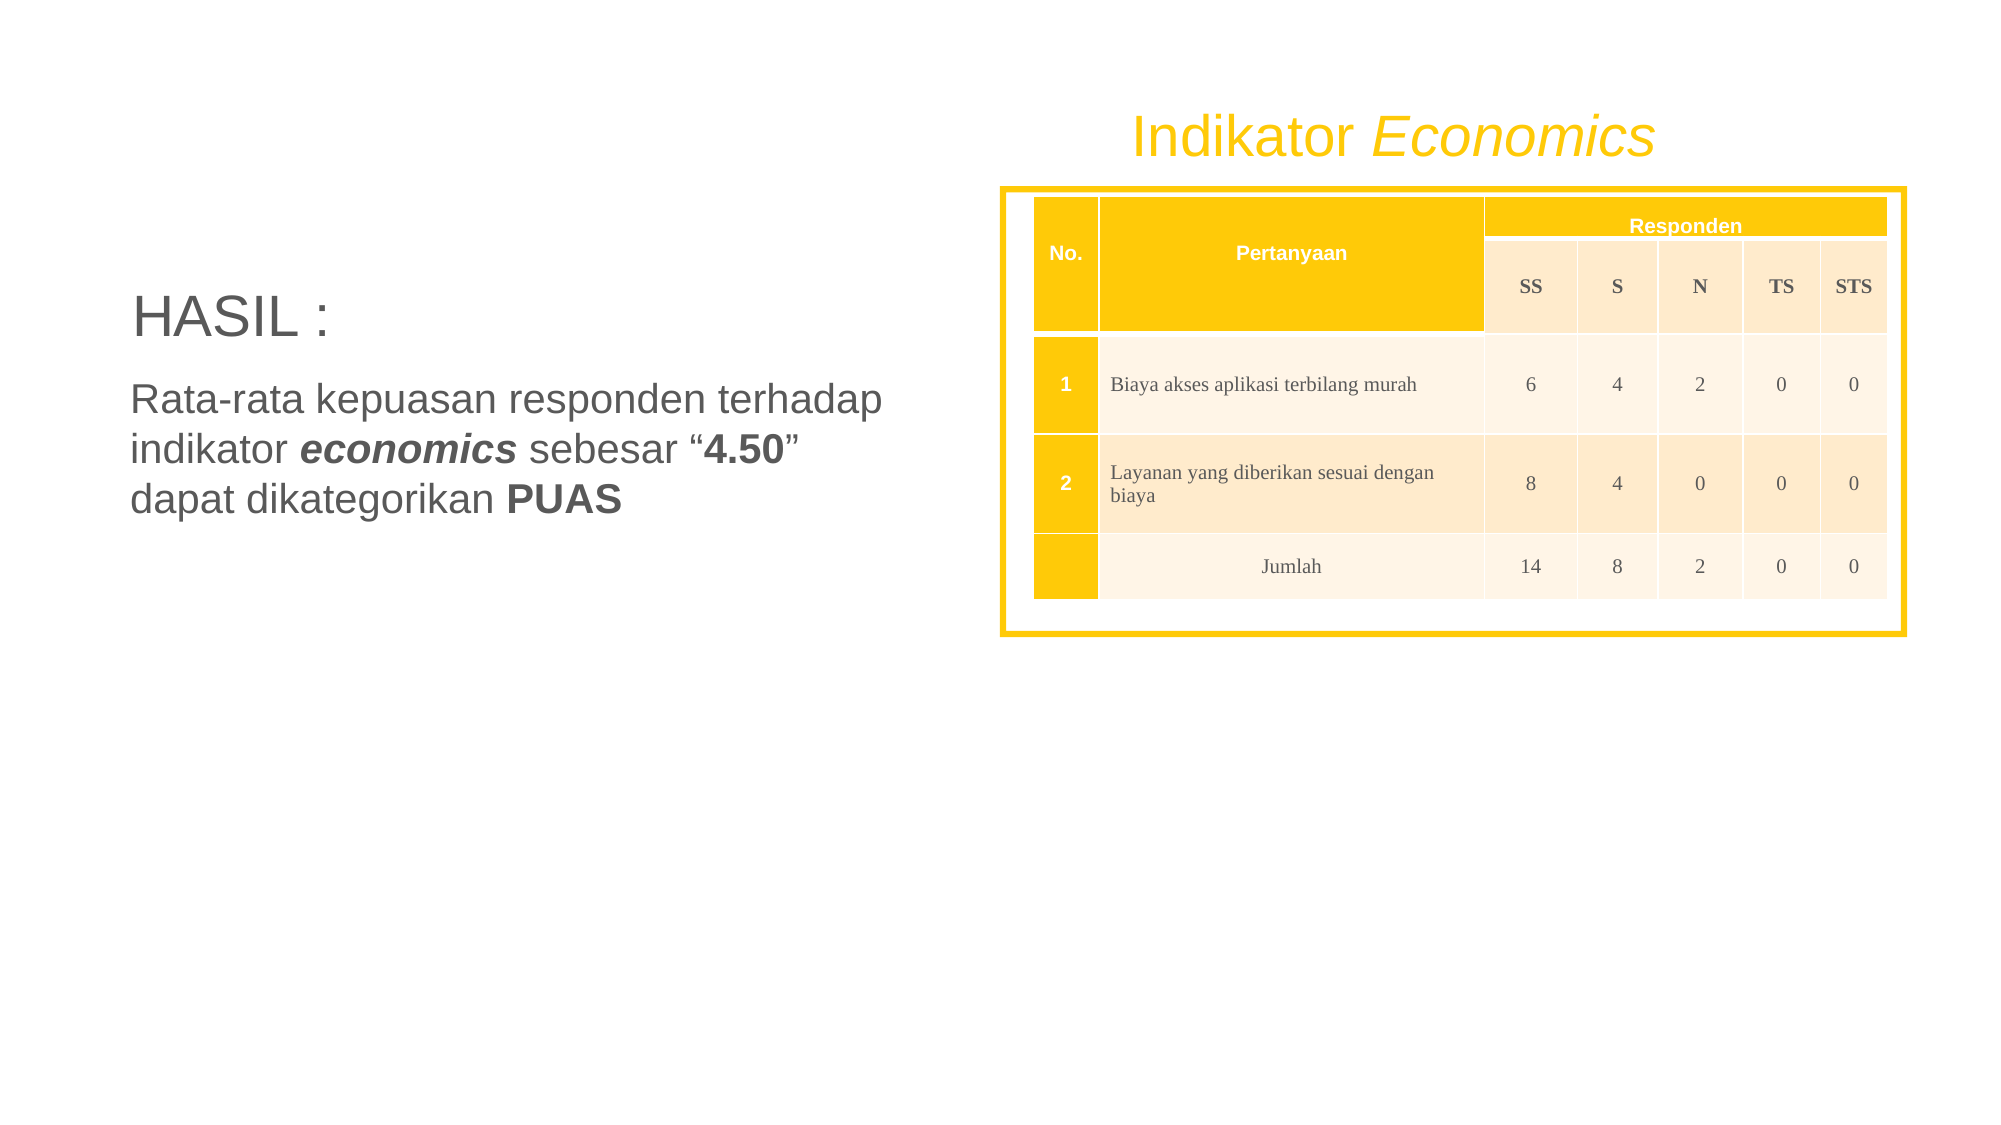

Indikator Economics
| No. | Pertanyaan | Responden |  |  |  |  |
| --- | --- | --- | --- | --- | --- | --- |
|  |  | SS | S | N | TS | STS |
| 1 | Biaya akses aplikasi terbilang murah | 6 | 4 | 2 | 0 | 0 |
| 2 | Layanan yang diberikan sesuai dengan biaya | 8 | 4 | 0 | 0 | 0 |
|  | Jumlah | 14 | 8 | 2 | 0 | 0 |
HASIL :
Rata-rata kepuasan responden terhadap indikator economics sebesar “4.50” dapat dikategorikan PUAS